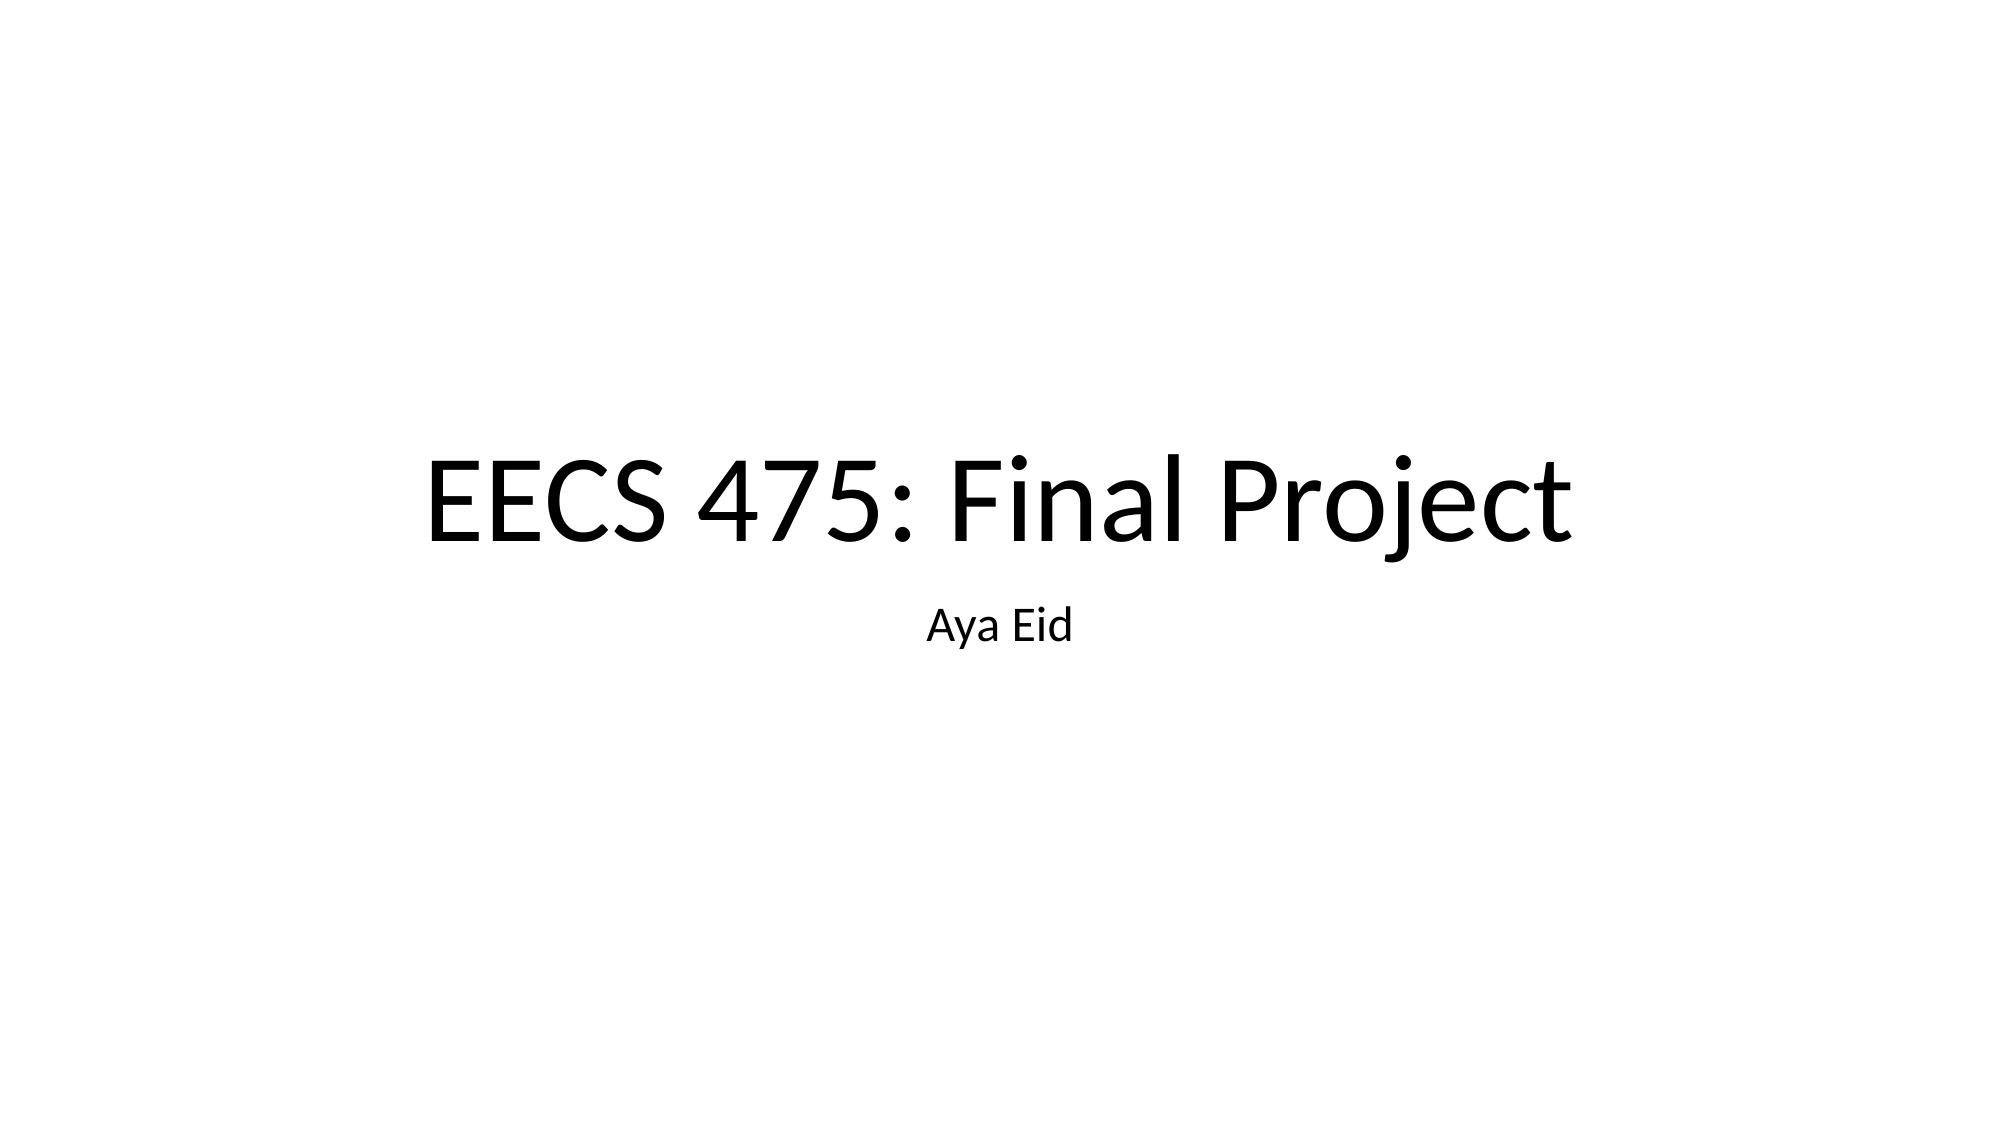

# EECS 475: Final Project
Aya Eid